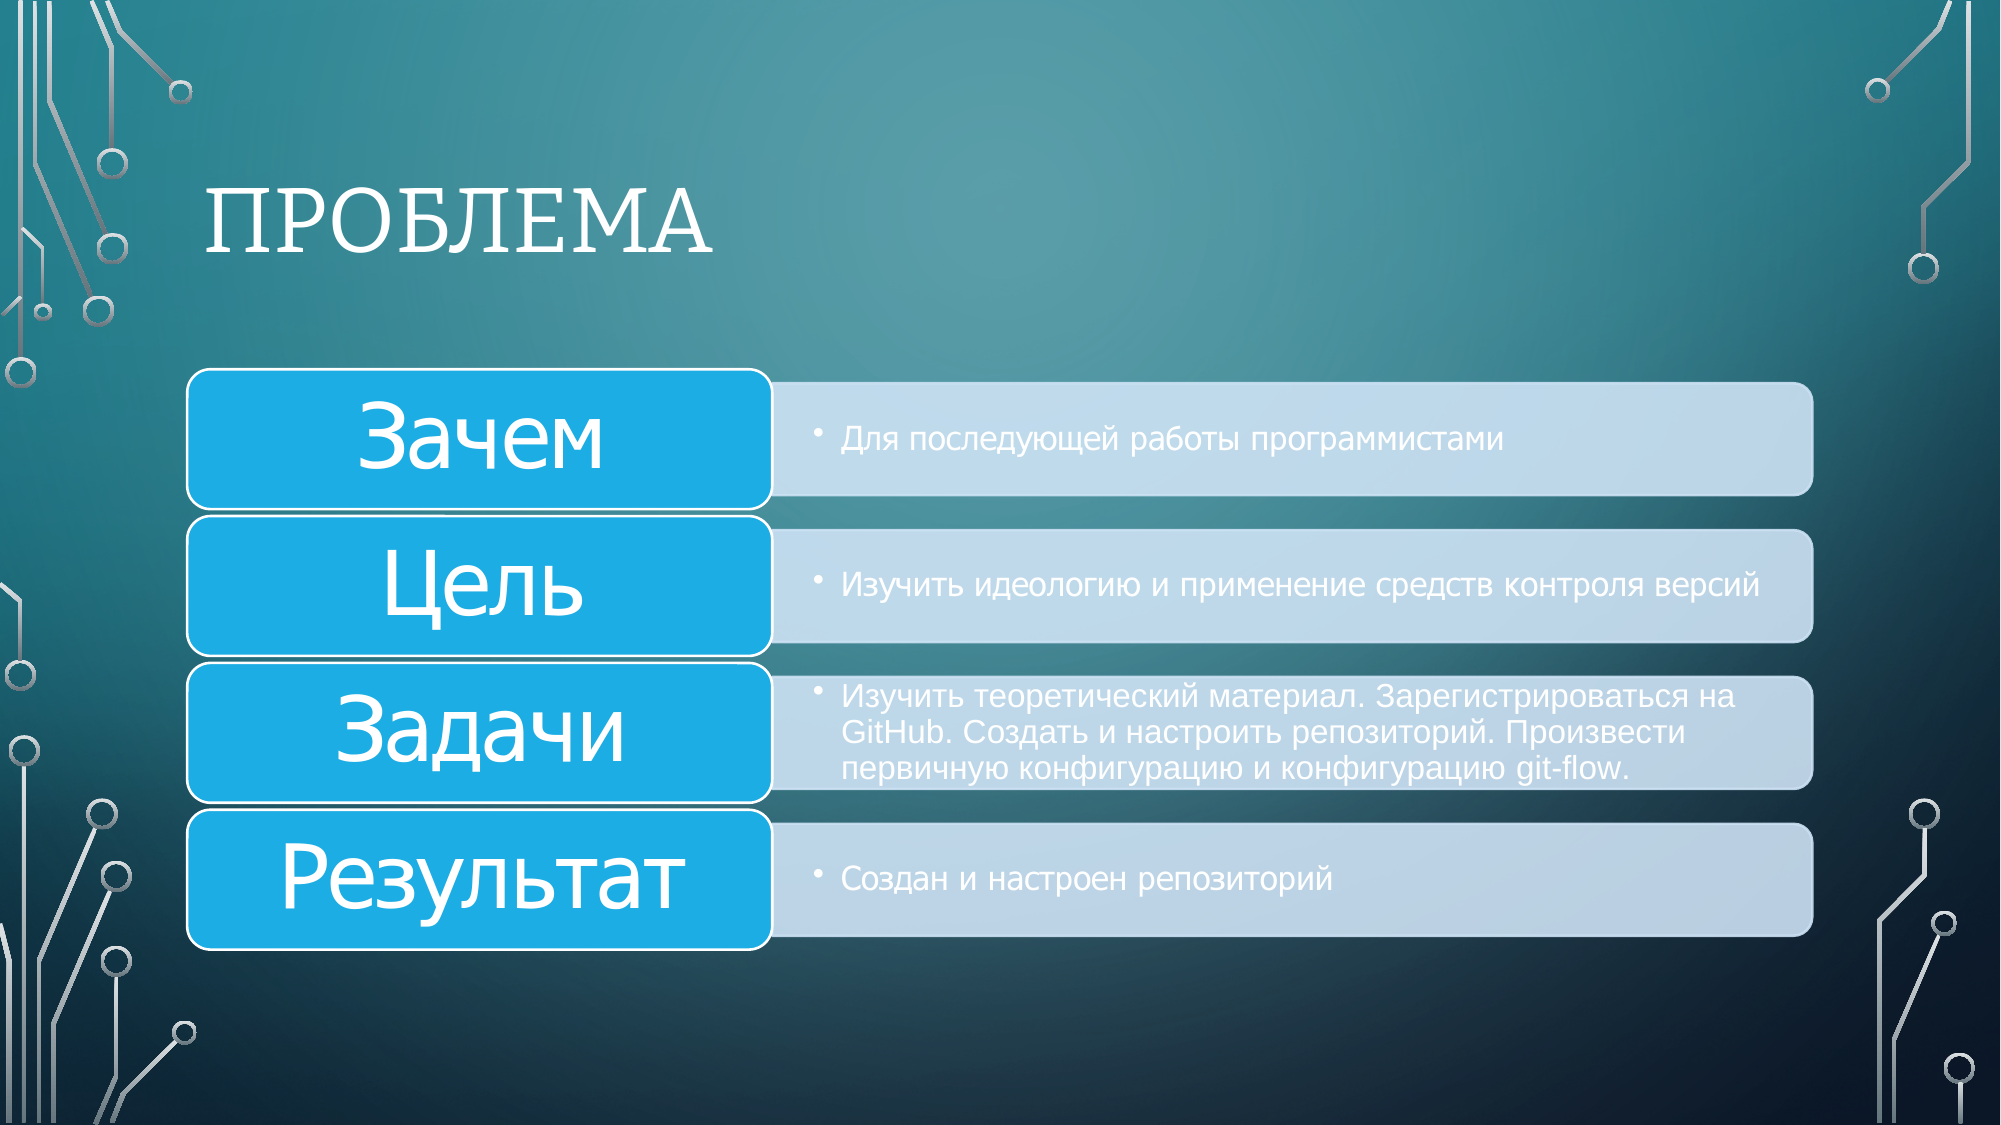

# Проблема
Для последующей работы программистами
Зачем
Изучить идеологию и применение средств контроля версий
Цель
Изучить теоретический материал. Зарегистрироваться на GitHub. Создать и настроить репозиторий. Произвести первичную конфигурацию и конфигурацию git-flow.
Задачи
Создан и настроен репозиторий
Результат